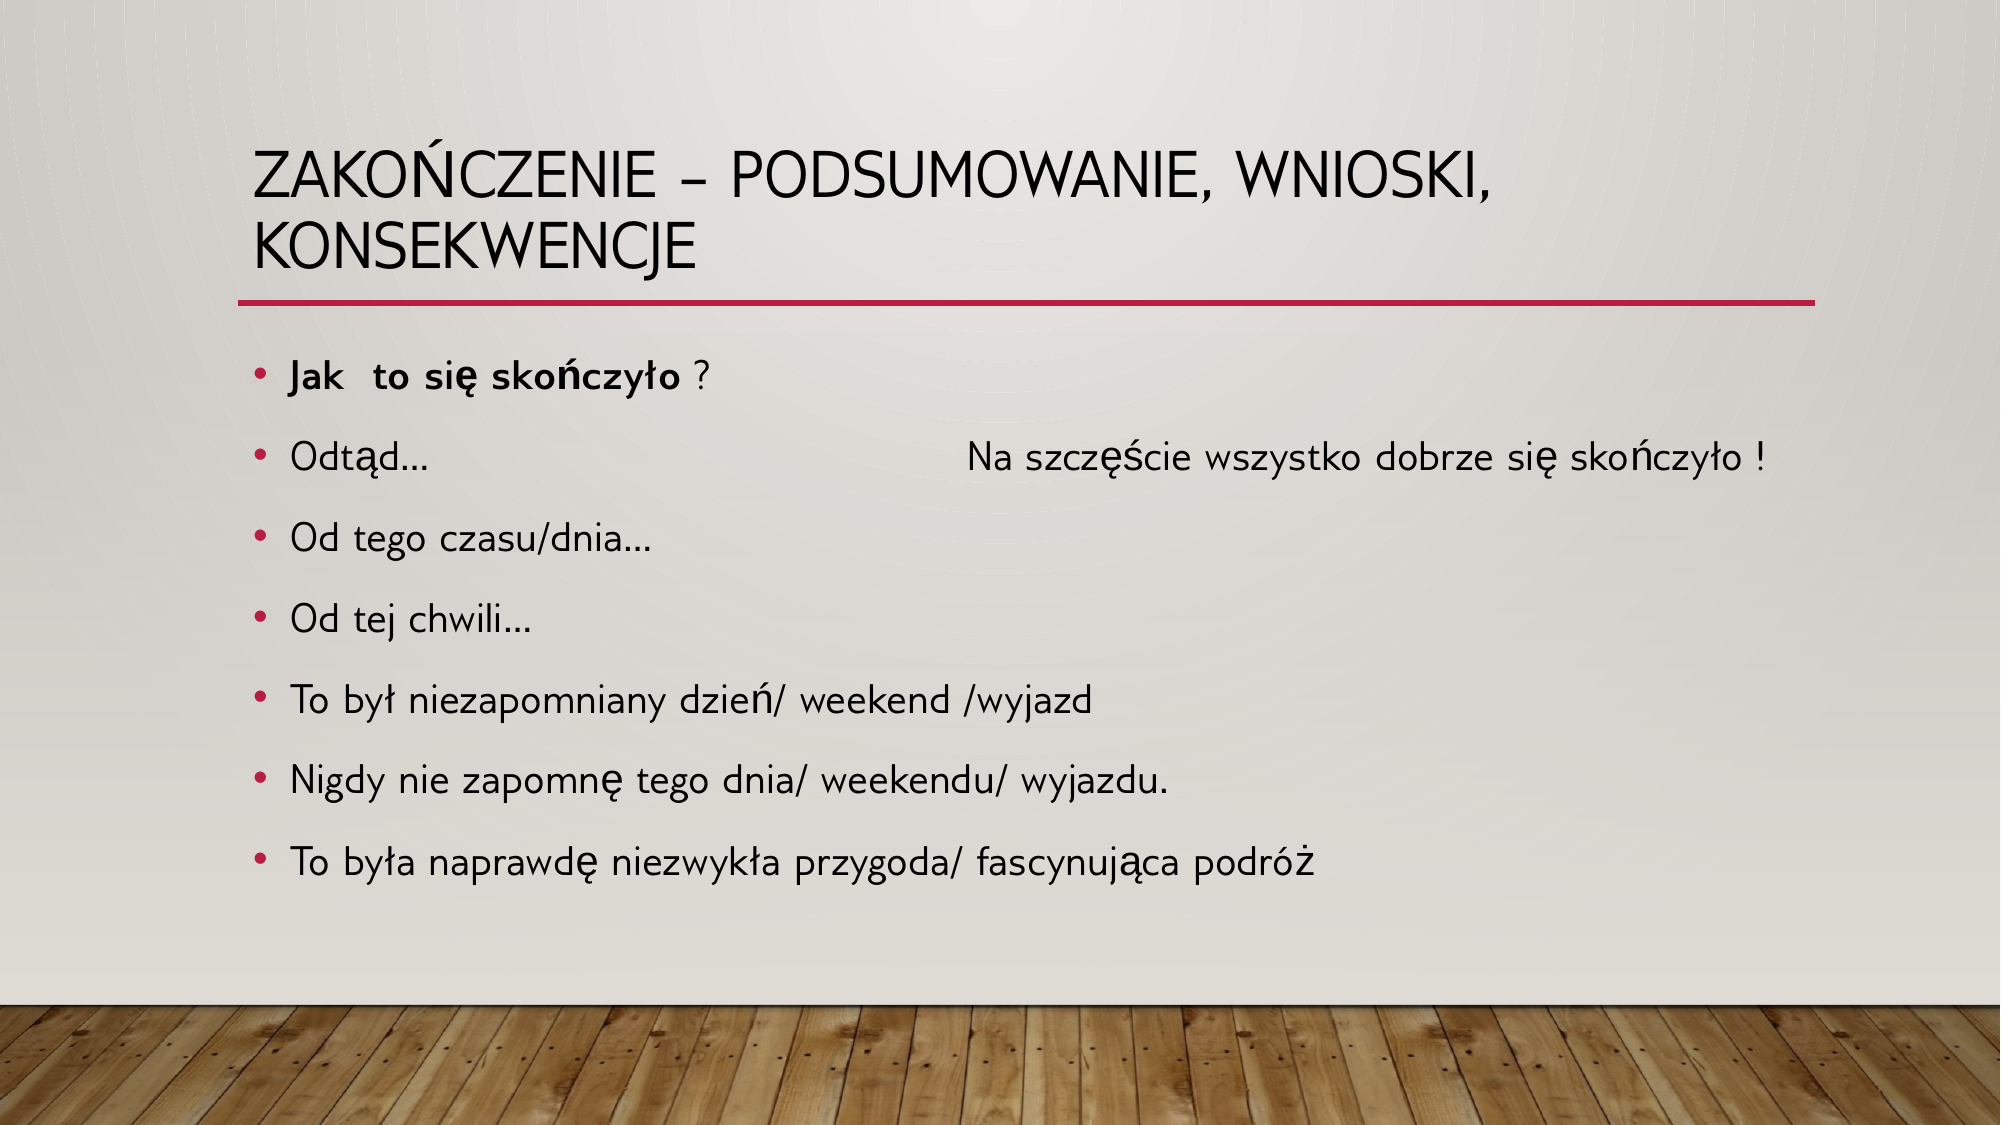

# Zakończenie – podsumowanie, wnioski, konsekwencje
Jak  to się skończyło ?
Odtąd…                                           Na szczęście wszystko dobrze się skończyło !
Od tego czasu/dnia…
Od tej chwili…
To był niezapomniany dzień/ weekend /wyjazd
Nigdy nie zapomnę tego dnia/ weekendu/ wyjazdu.
To była naprawdę niezwykła przygoda/ fascynująca podróż